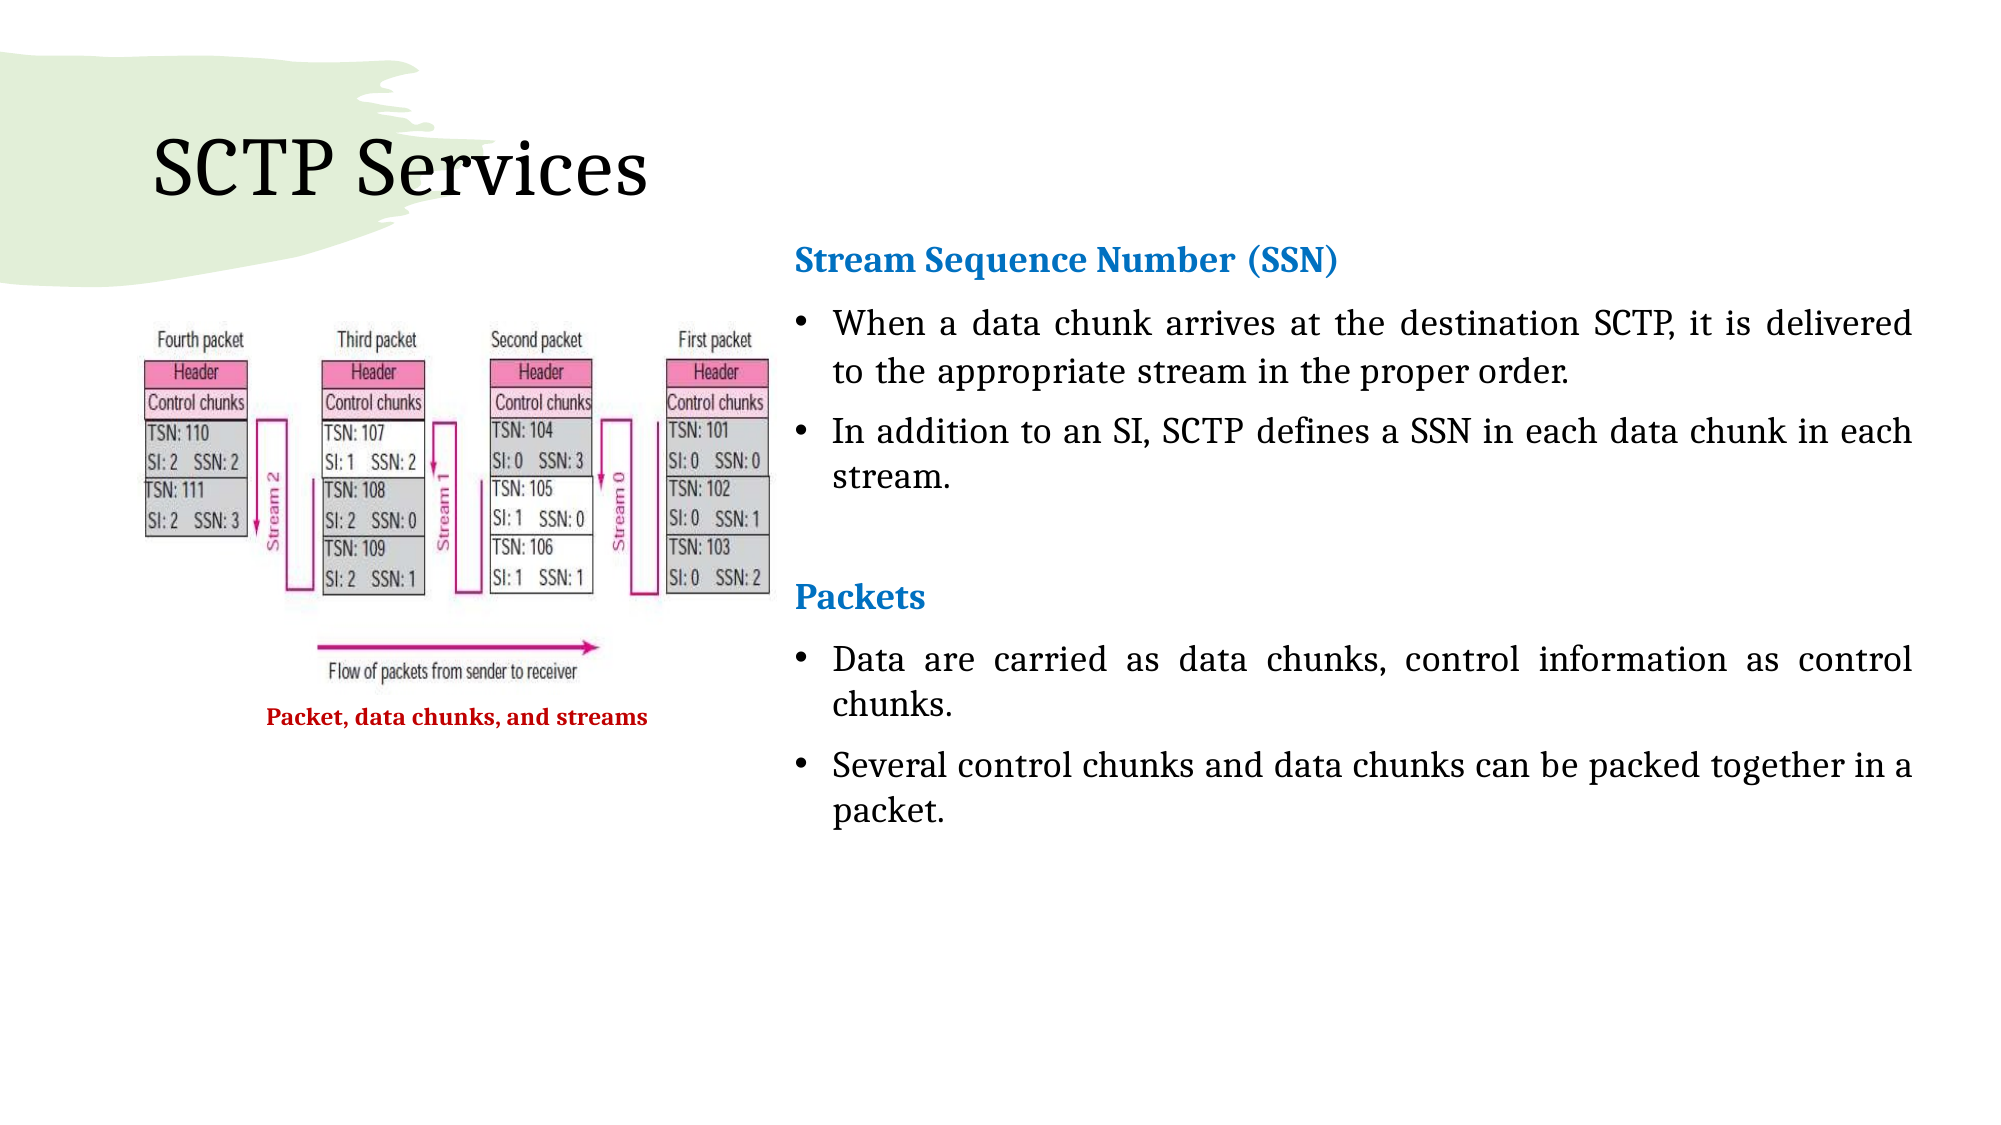

# SCTP Services
Stream Sequence Number (SSN)
When a data chunk arrives at the destination SCTP, it is delivered to the appropriate stream in the proper order.
In addition to an SI, SCTP defines a SSN in each data chunk in each stream.

Packets
Data are carried as data chunks, control information as control chunks.
Several control chunks and data chunks can be packed together in a packet.

Packet, data chunks, and streams